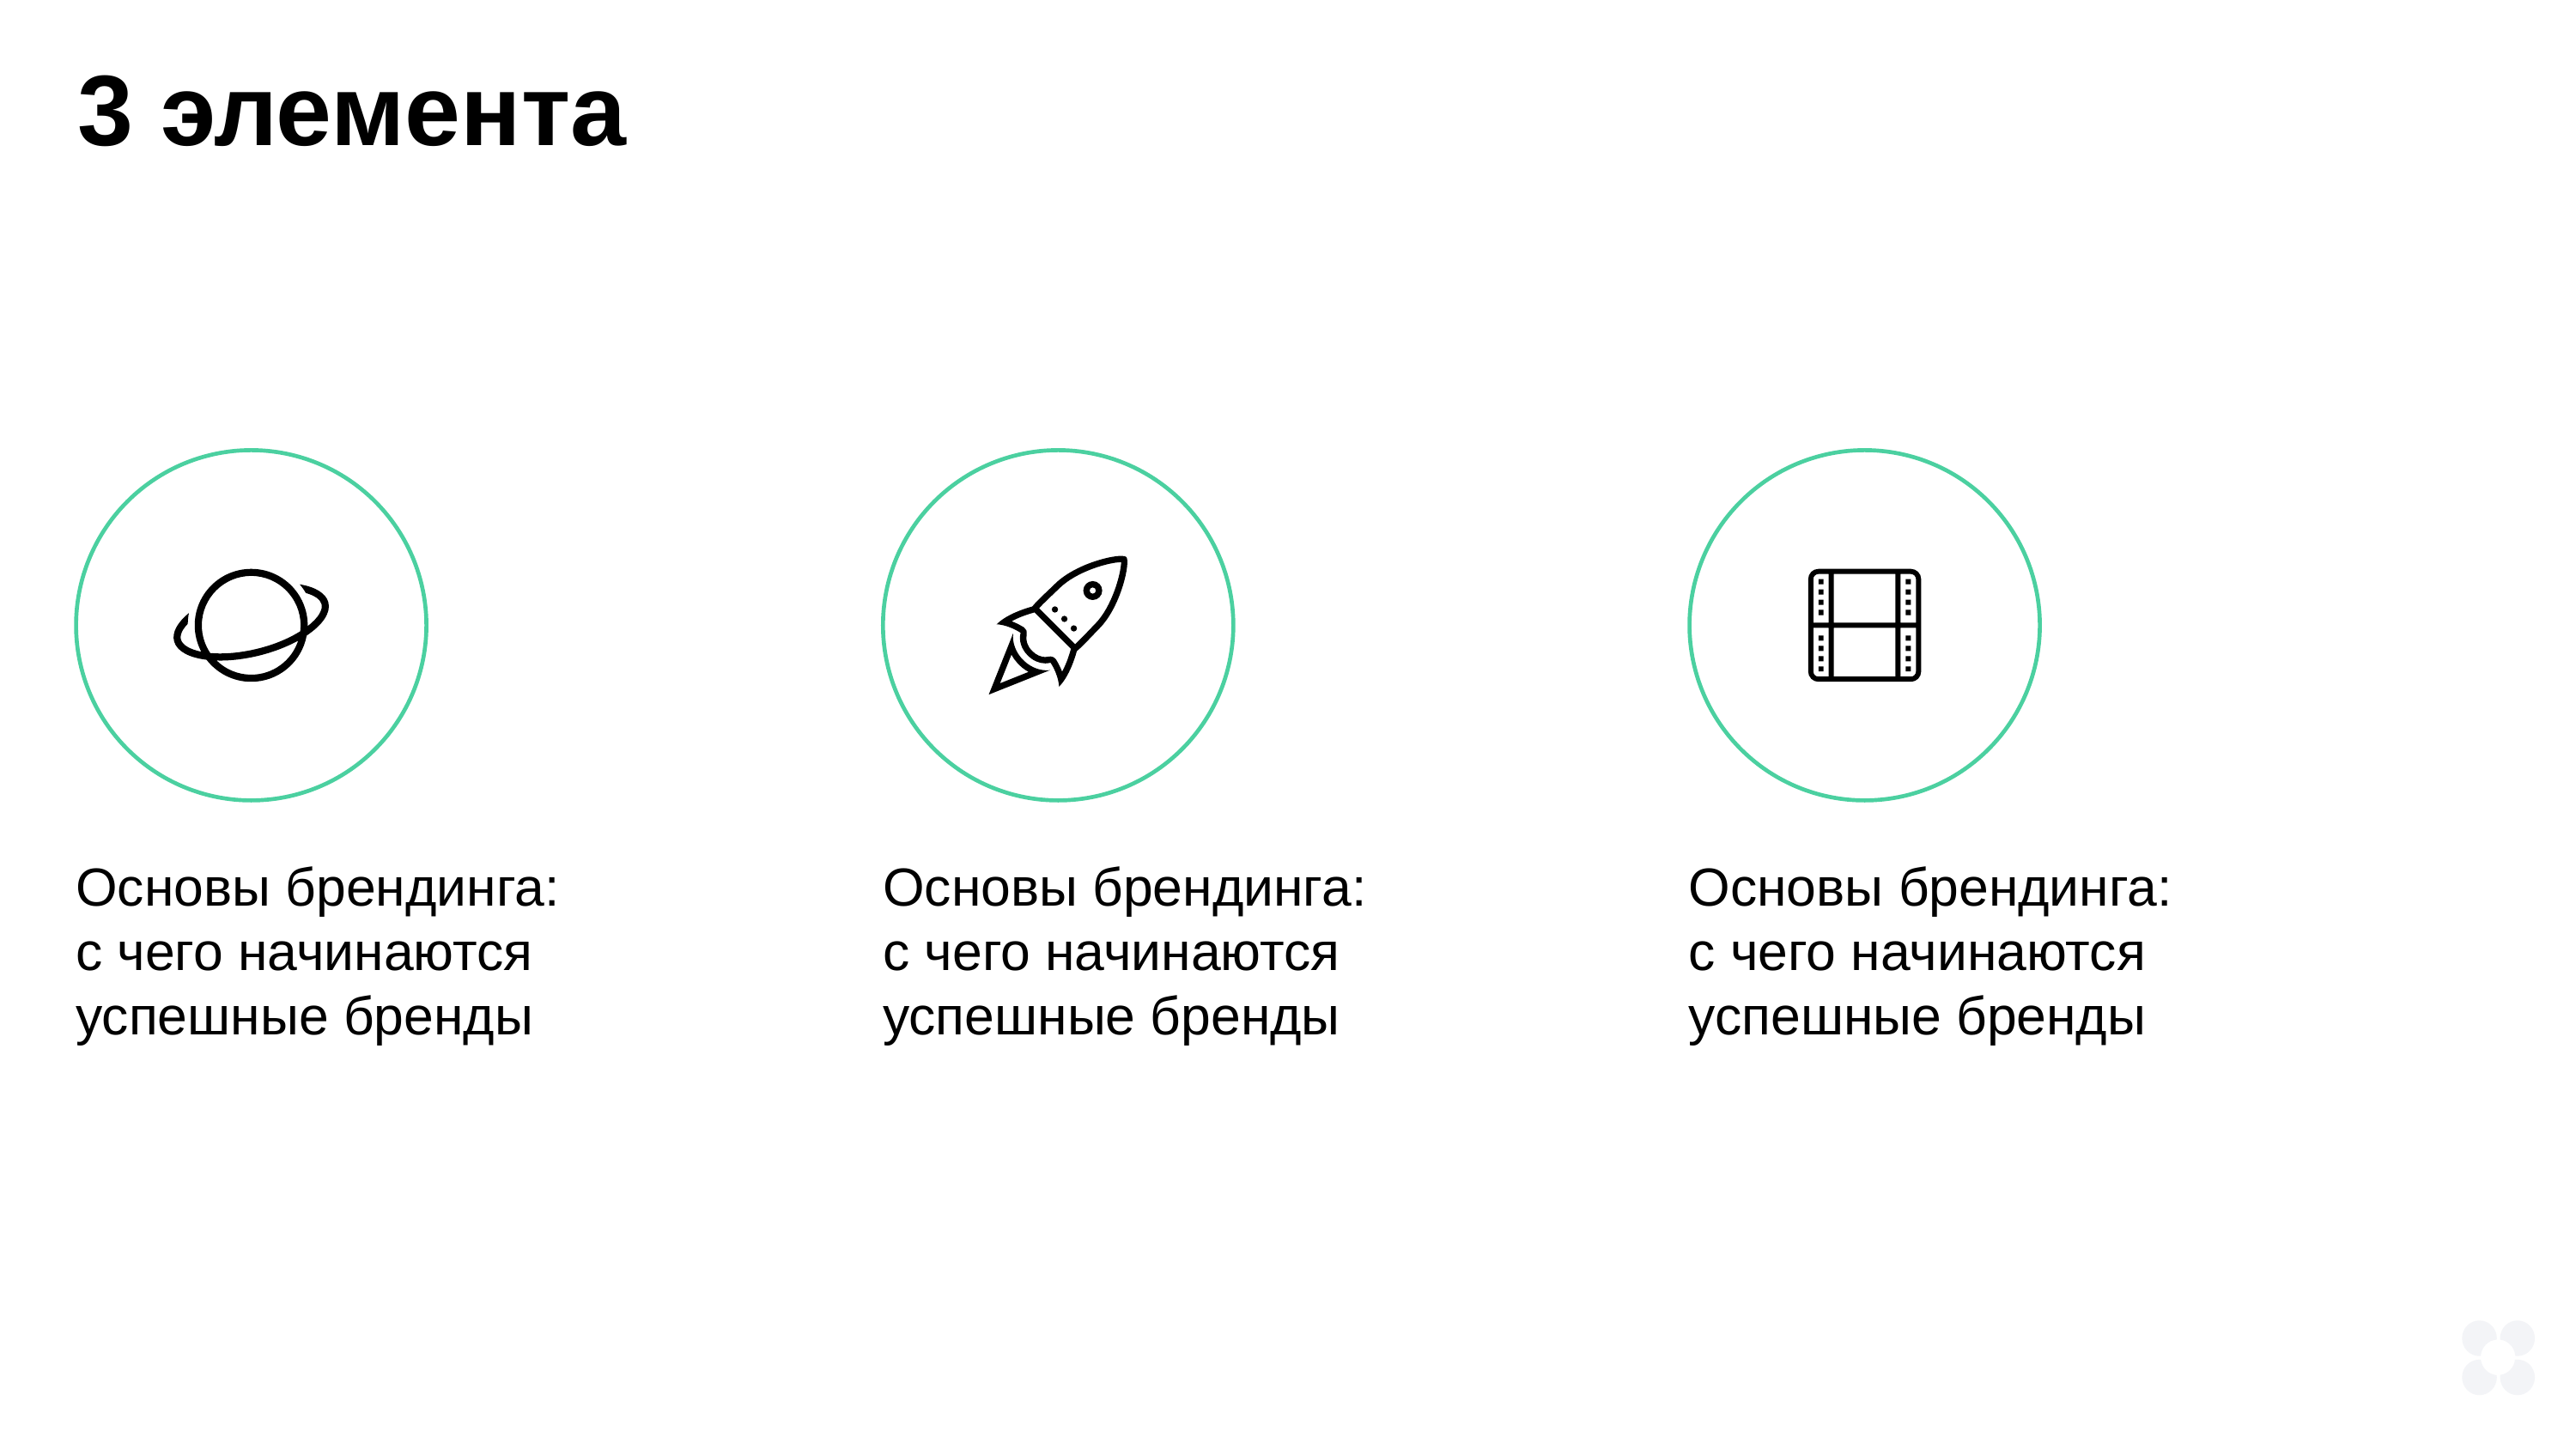

3 элемента

Основы брендинга:
с чего начинаются
успешные бренды
Основы брендинга:
с чего начинаются
успешные бренды
Основы брендинга:
с чего начинаются
успешные бренды